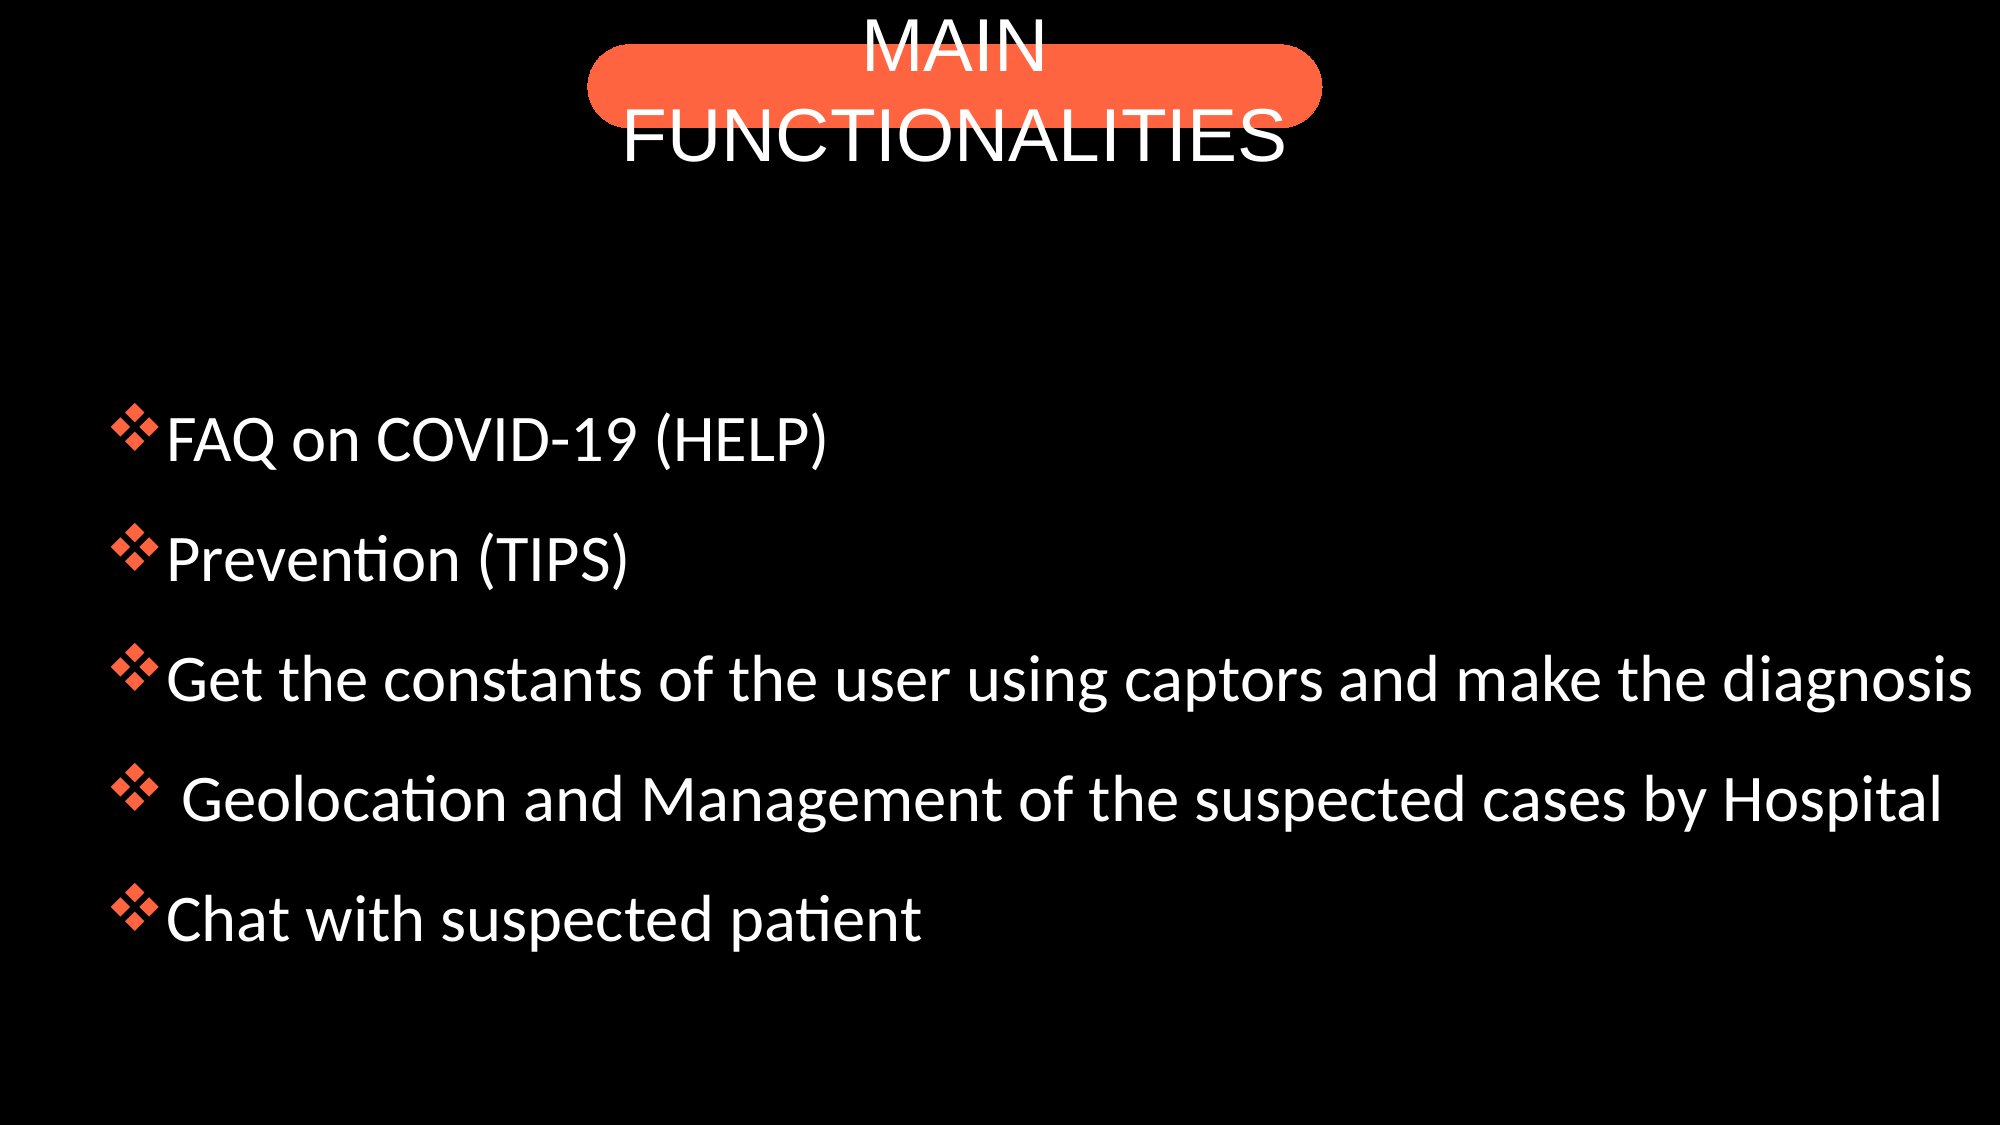

MAIN FUNCTIONALITIES
FAQ on COVID-19 (HELP)
Prevention (TIPS)
Get the constants of the user using captors and make the diagnosis
 Geolocation and Management of the suspected cases by Hospital
Chat with suspected patient